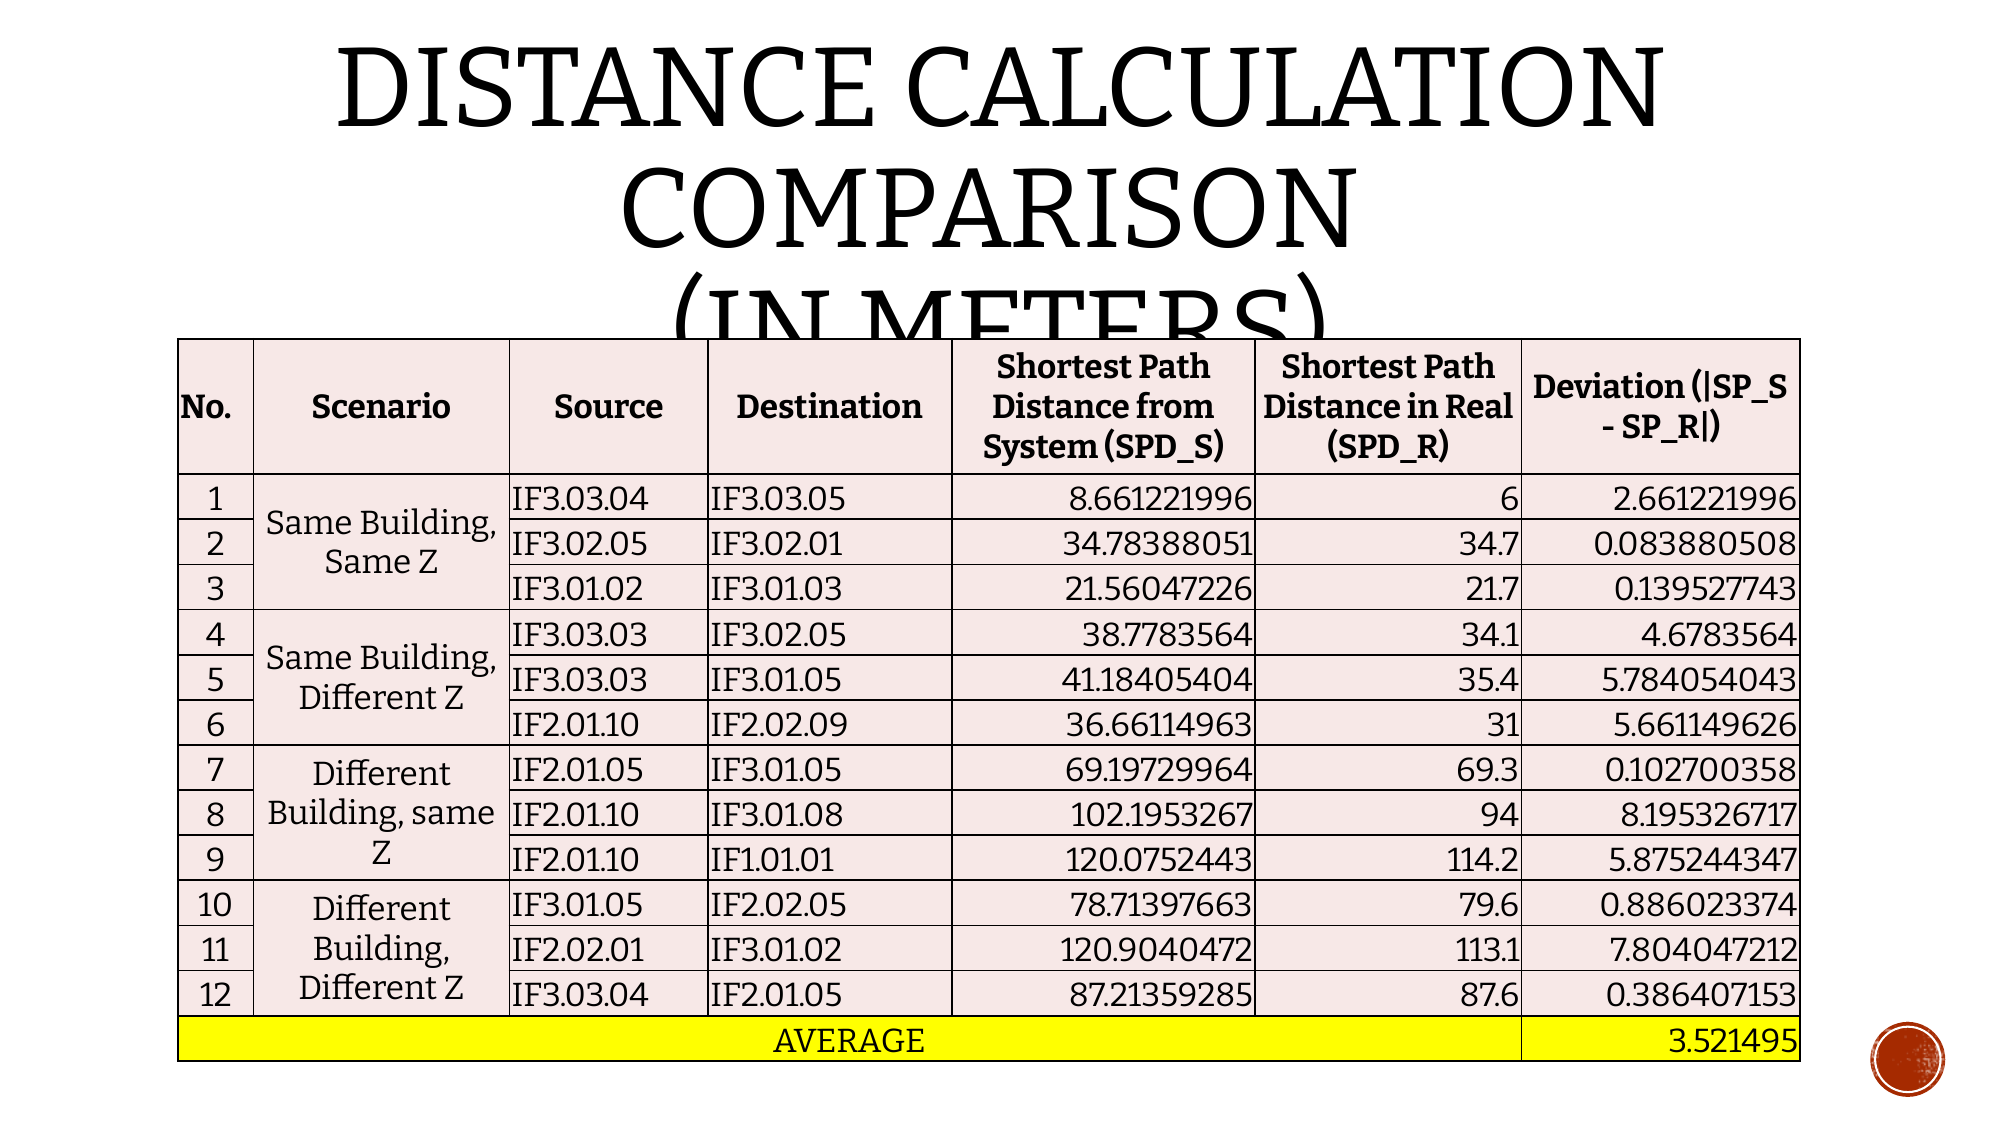

# Distance Calculation Comparison (in meters)
| No. | Scenario | Source | Destination | Shortest Path Distance from System (SPD\_S) | Shortest Path Distance in Real (SPD\_R) | Deviation (|SP\_S - SP\_R|) |
| --- | --- | --- | --- | --- | --- | --- |
| 1 | Same Building, Same Z | IF3.03.04 | IF3.03.05 | 8.661221996 | 6 | 2.661221996 |
| 2 |  | IF3.02.05 | IF3.02.01 | 34.78388051 | 34.7 | 0.083880508 |
| 3 |  | IF3.01.02 | IF3.01.03 | 21.56047226 | 21.7 | 0.139527743 |
| 4 | Same Building, Different Z | IF3.03.03 | IF3.02.05 | 38.7783564 | 34.1 | 4.6783564 |
| 5 |  | IF3.03.03 | IF3.01.05 | 41.18405404 | 35.4 | 5.784054043 |
| 6 |  | IF2.01.10 | IF2.02.09 | 36.66114963 | 31 | 5.661149626 |
| 7 | Different Building, same Z | IF2.01.05 | IF3.01.05 | 69.19729964 | 69.3 | 0.102700358 |
| 8 |  | IF2.01.10 | IF3.01.08 | 102.1953267 | 94 | 8.195326717 |
| 9 |  | IF2.01.10 | IF1.01.01 | 120.0752443 | 114.2 | 5.875244347 |
| 10 | Different Building, Different Z | IF3.01.05 | IF2.02.05 | 78.71397663 | 79.6 | 0.886023374 |
| 11 |  | IF2.02.01 | IF3.01.02 | 120.9040472 | 113.1 | 7.804047212 |
| 12 |  | IF3.03.04 | IF2.01.05 | 87.21359285 | 87.6 | 0.386407153 |
| AVERAGE |  |  |  |  |  | 3.521495 |